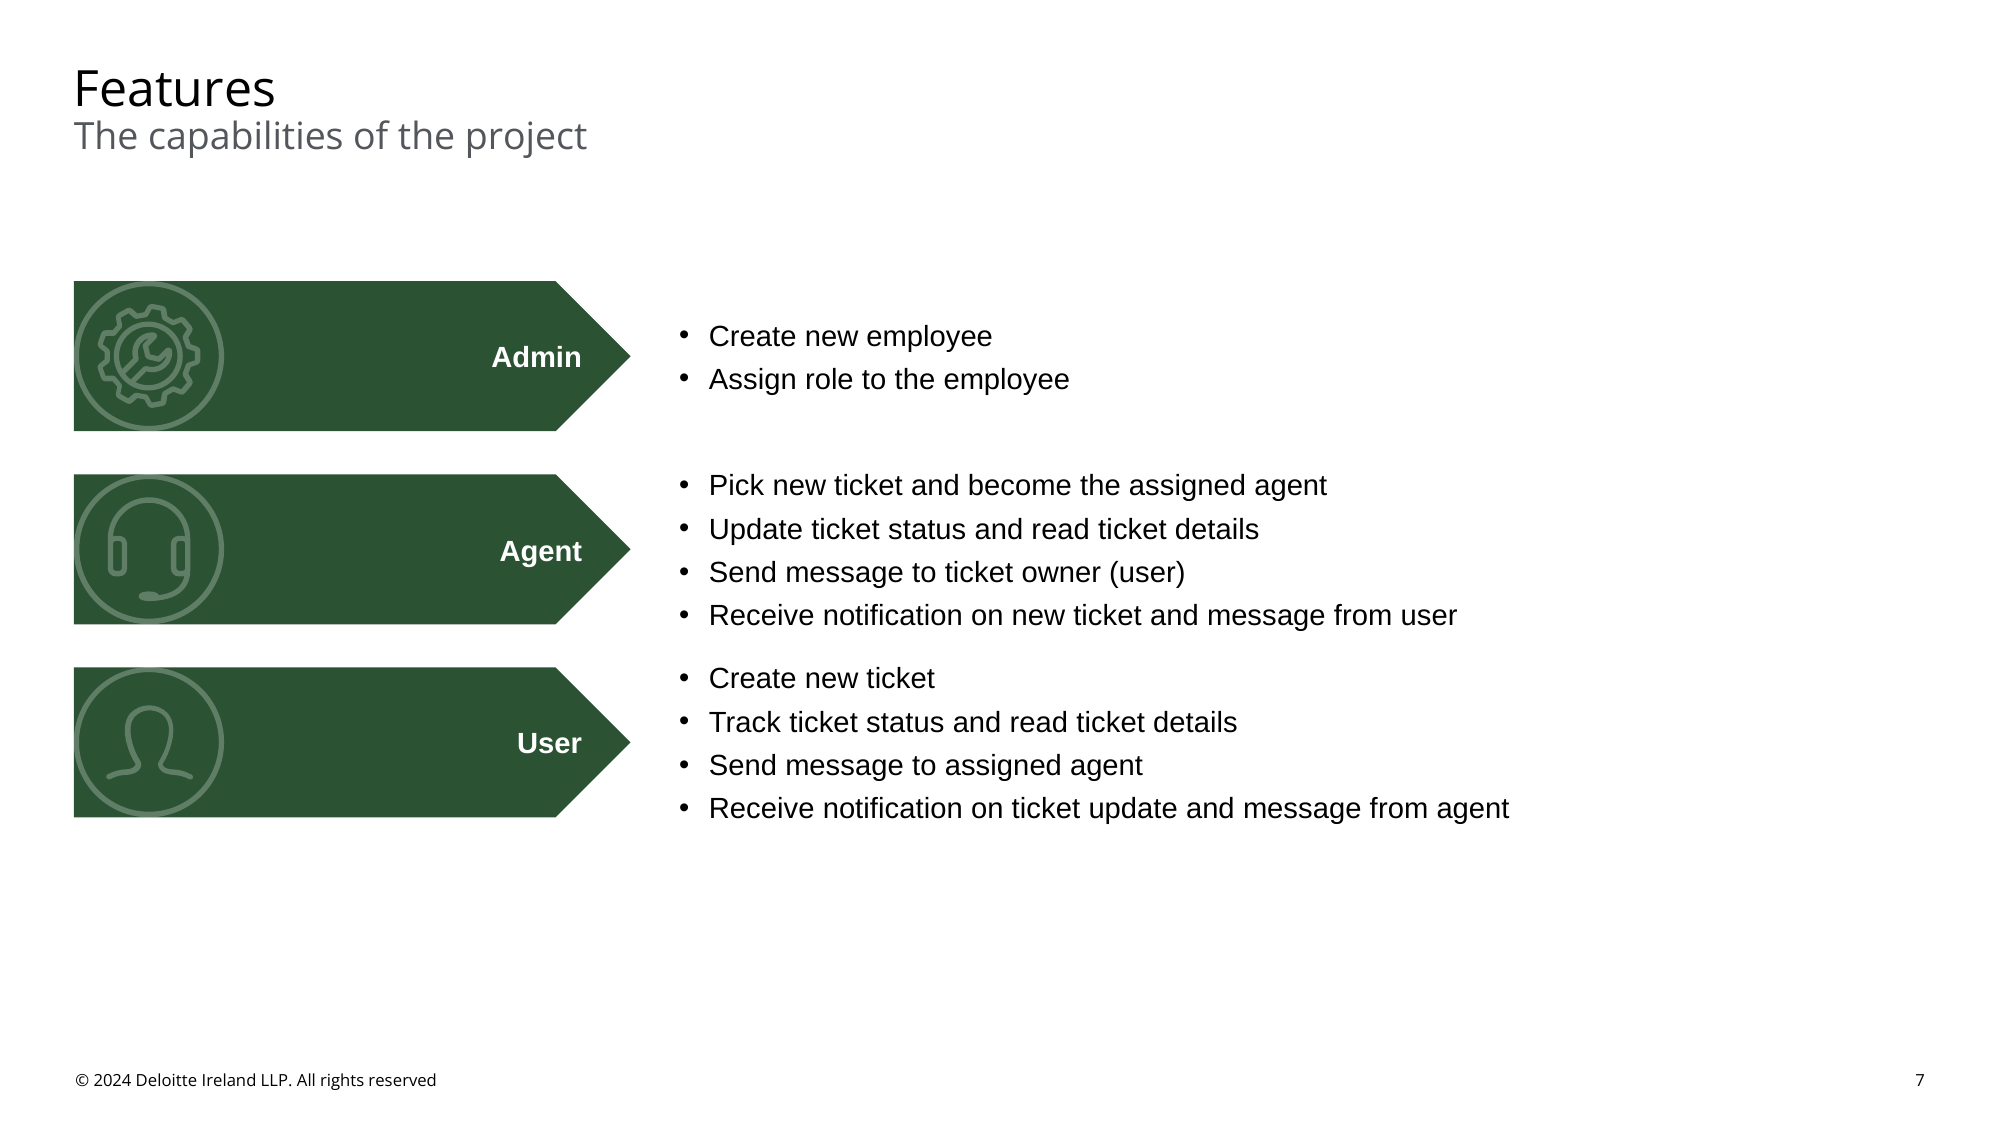

# Features
The capabilities of the project

Admin
Create new employee
Assign role to the employee

Agent
Pick new ticket and become the assigned agent
Update ticket status and read ticket details
Send message to ticket owner (user)
Receive notification on new ticket and message from user

User
Create new ticket
Track ticket status and read ticket details
Send message to assigned agent
Receive notification on ticket update and message from agent